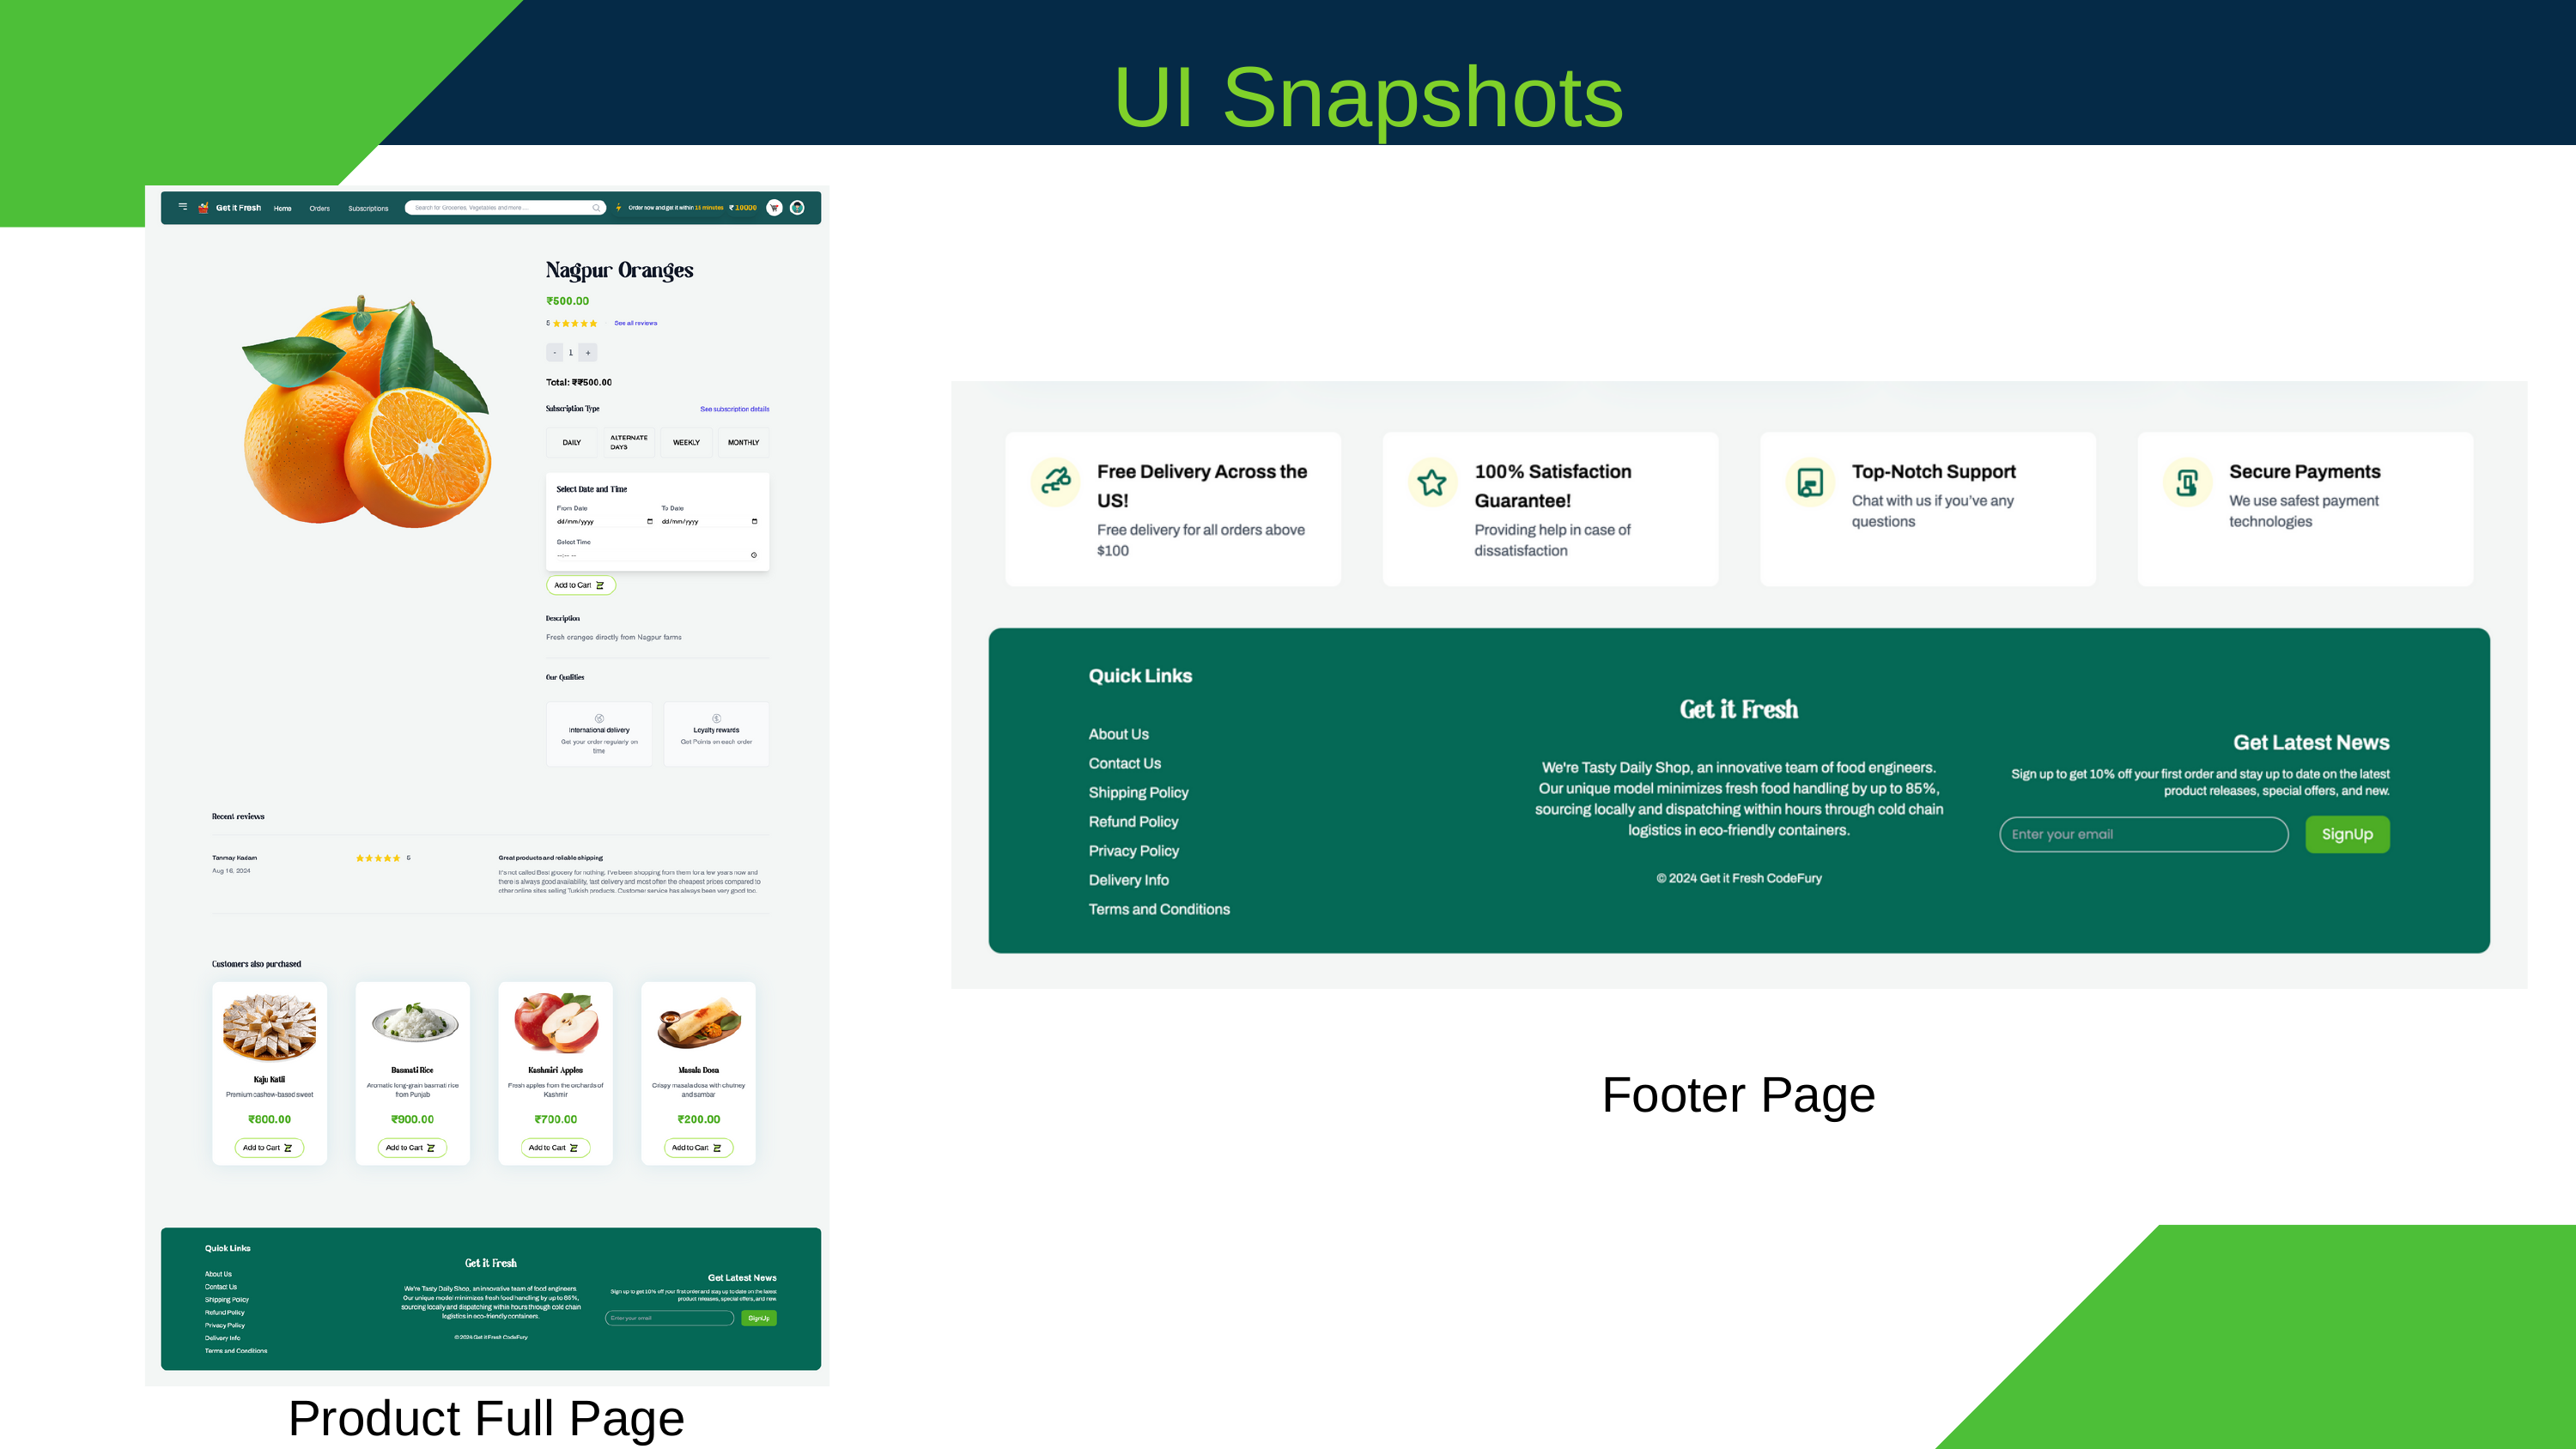

UI Snapshots

Footer Page

Product Full Page